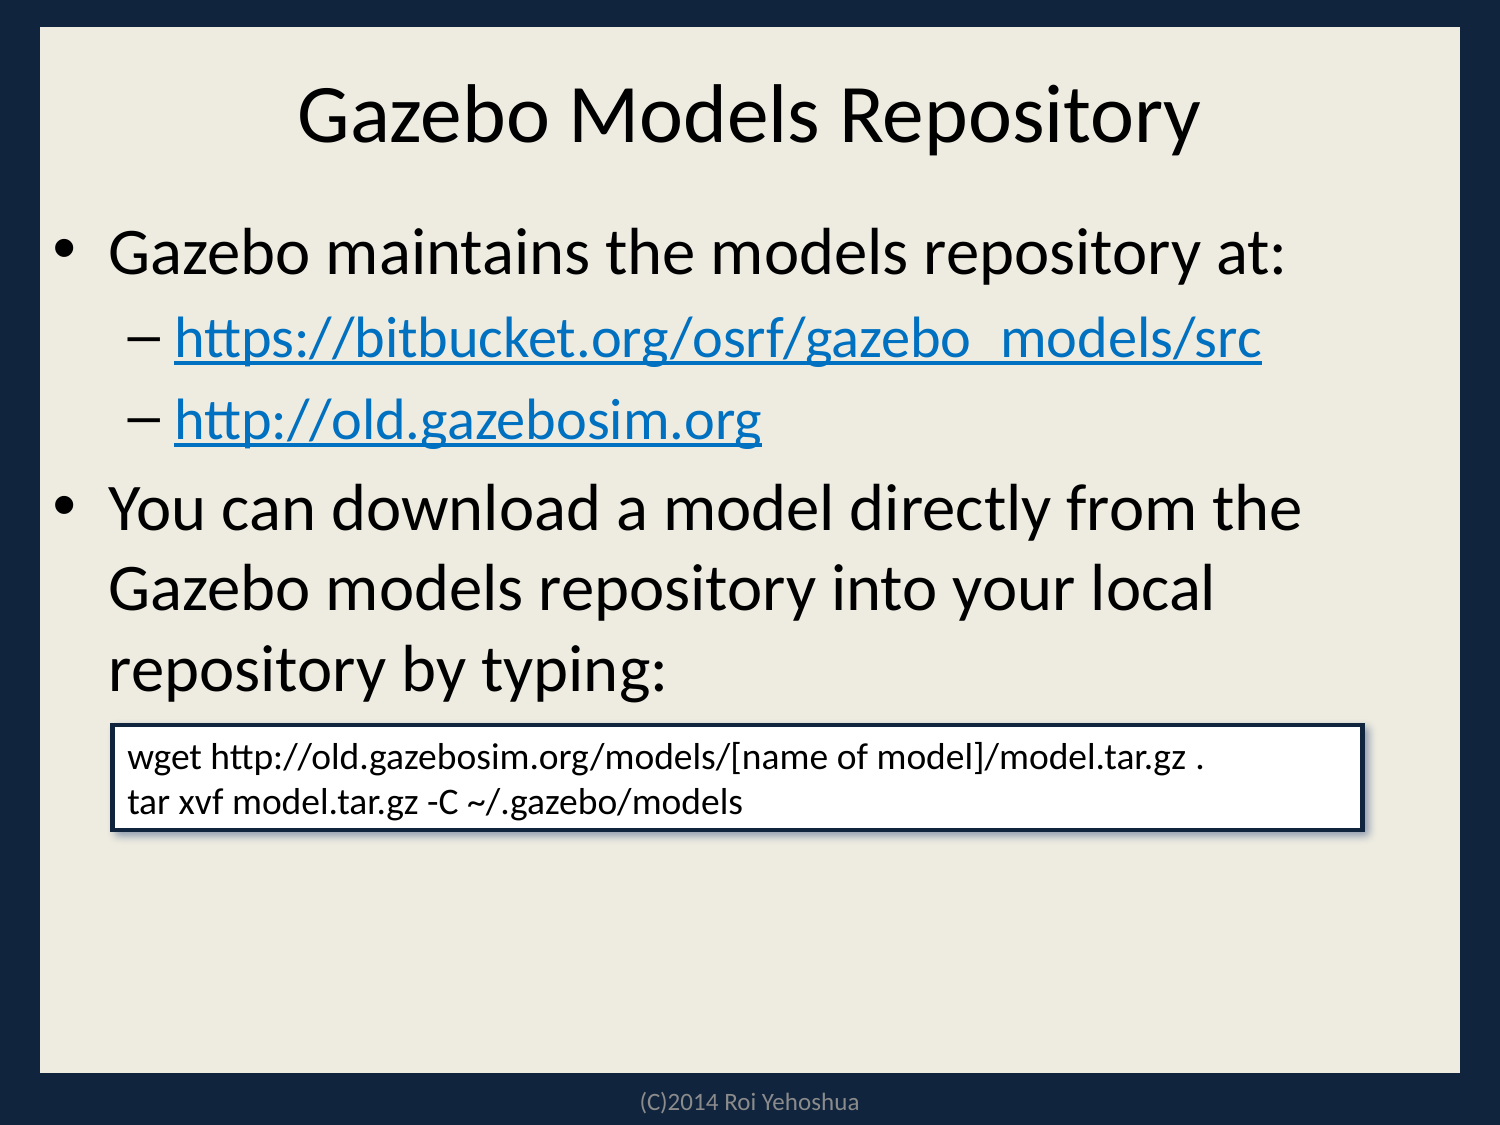

# Gazebo Models Repository
Gazebo maintains the models repository at:
https://bitbucket.org/osrf/gazebo_models/src
http://old.gazebosim.org
You can download a model directly from the Gazebo models repository into your local repository by typing:

wget http://old.gazebosim.org/models/[name of model]/model.tar.gz .
tar xvf model.tar.gz -C ~/.gazebo/models
(C)2014 Roi Yehoshua